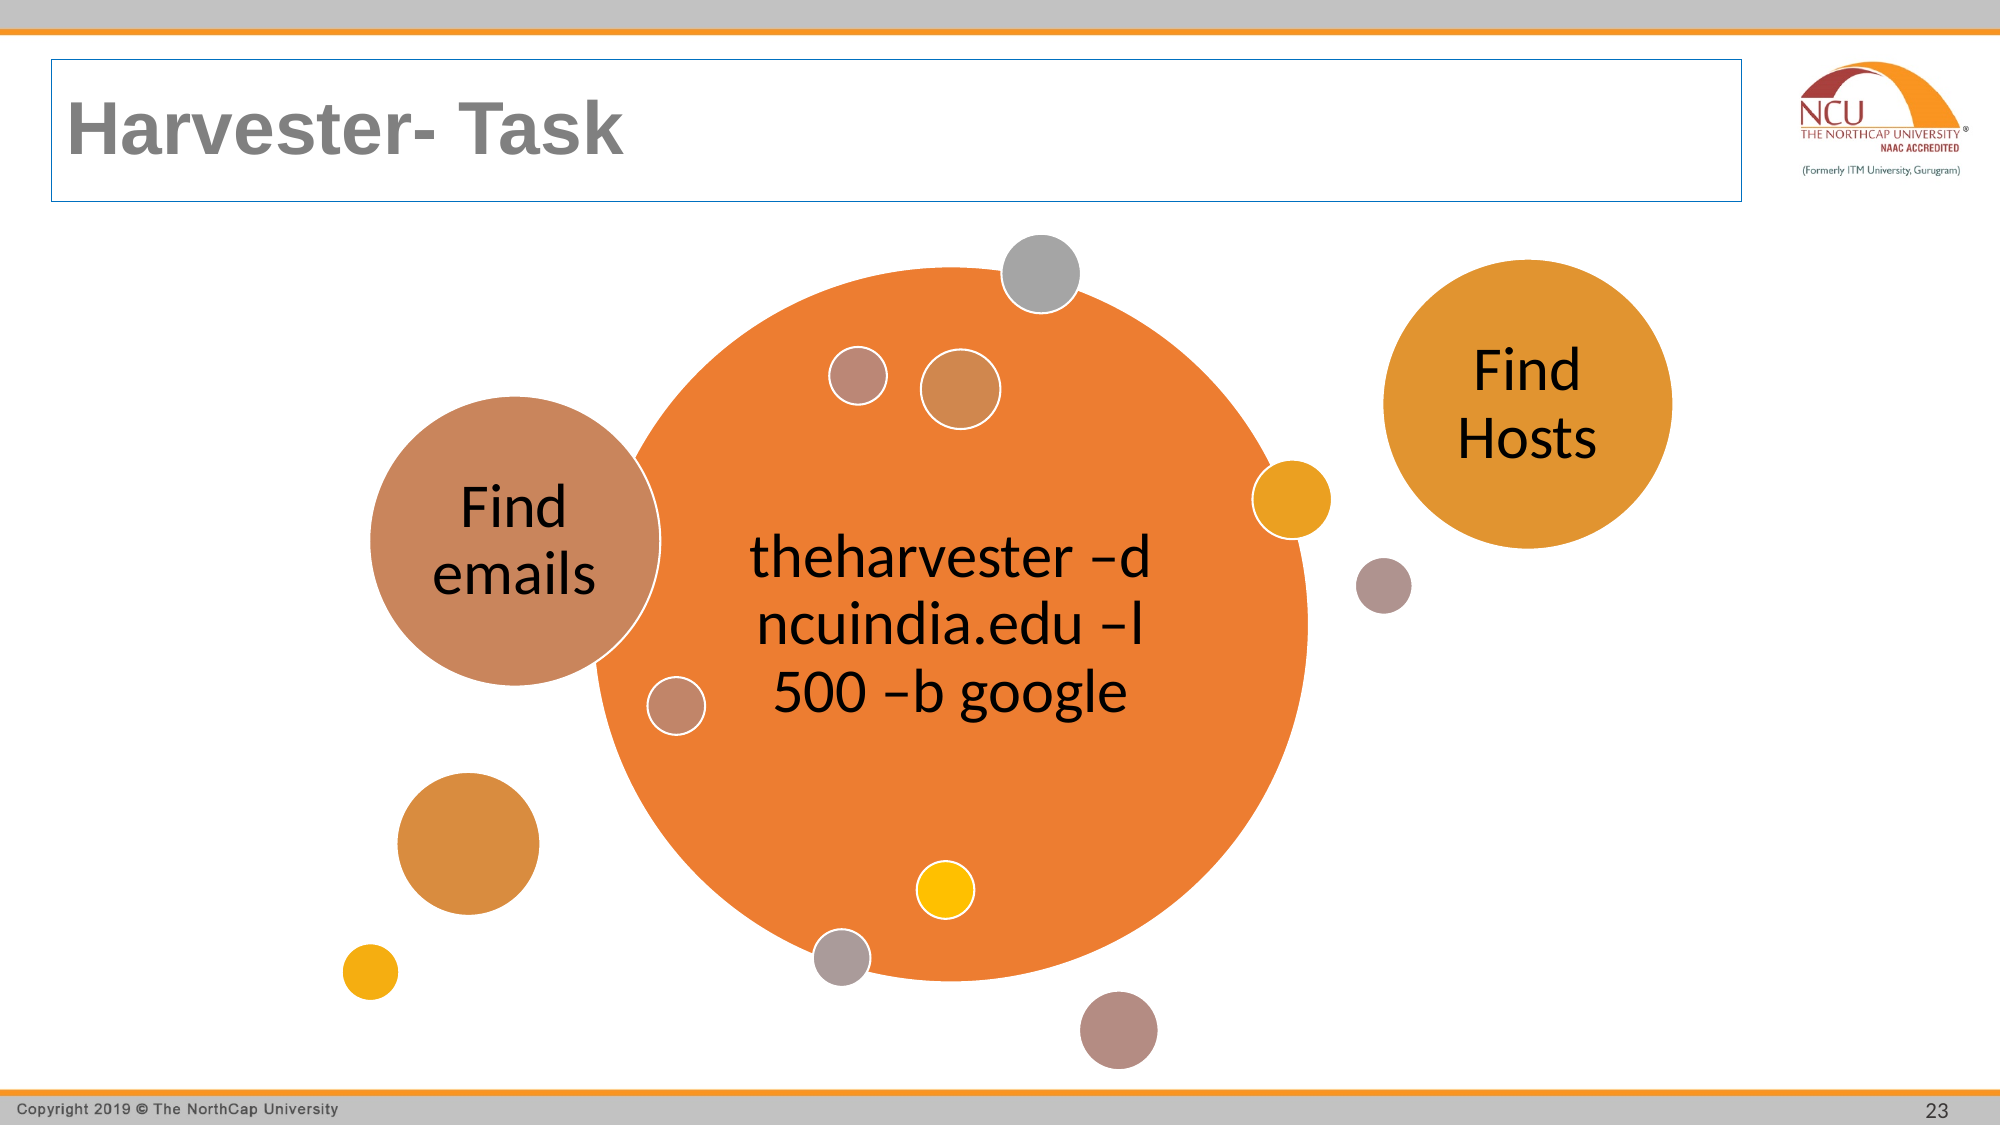

# Harvester- Task
theharvester –d ncuindia.edu –l 500 –b google
Find emails
Find Hosts
23